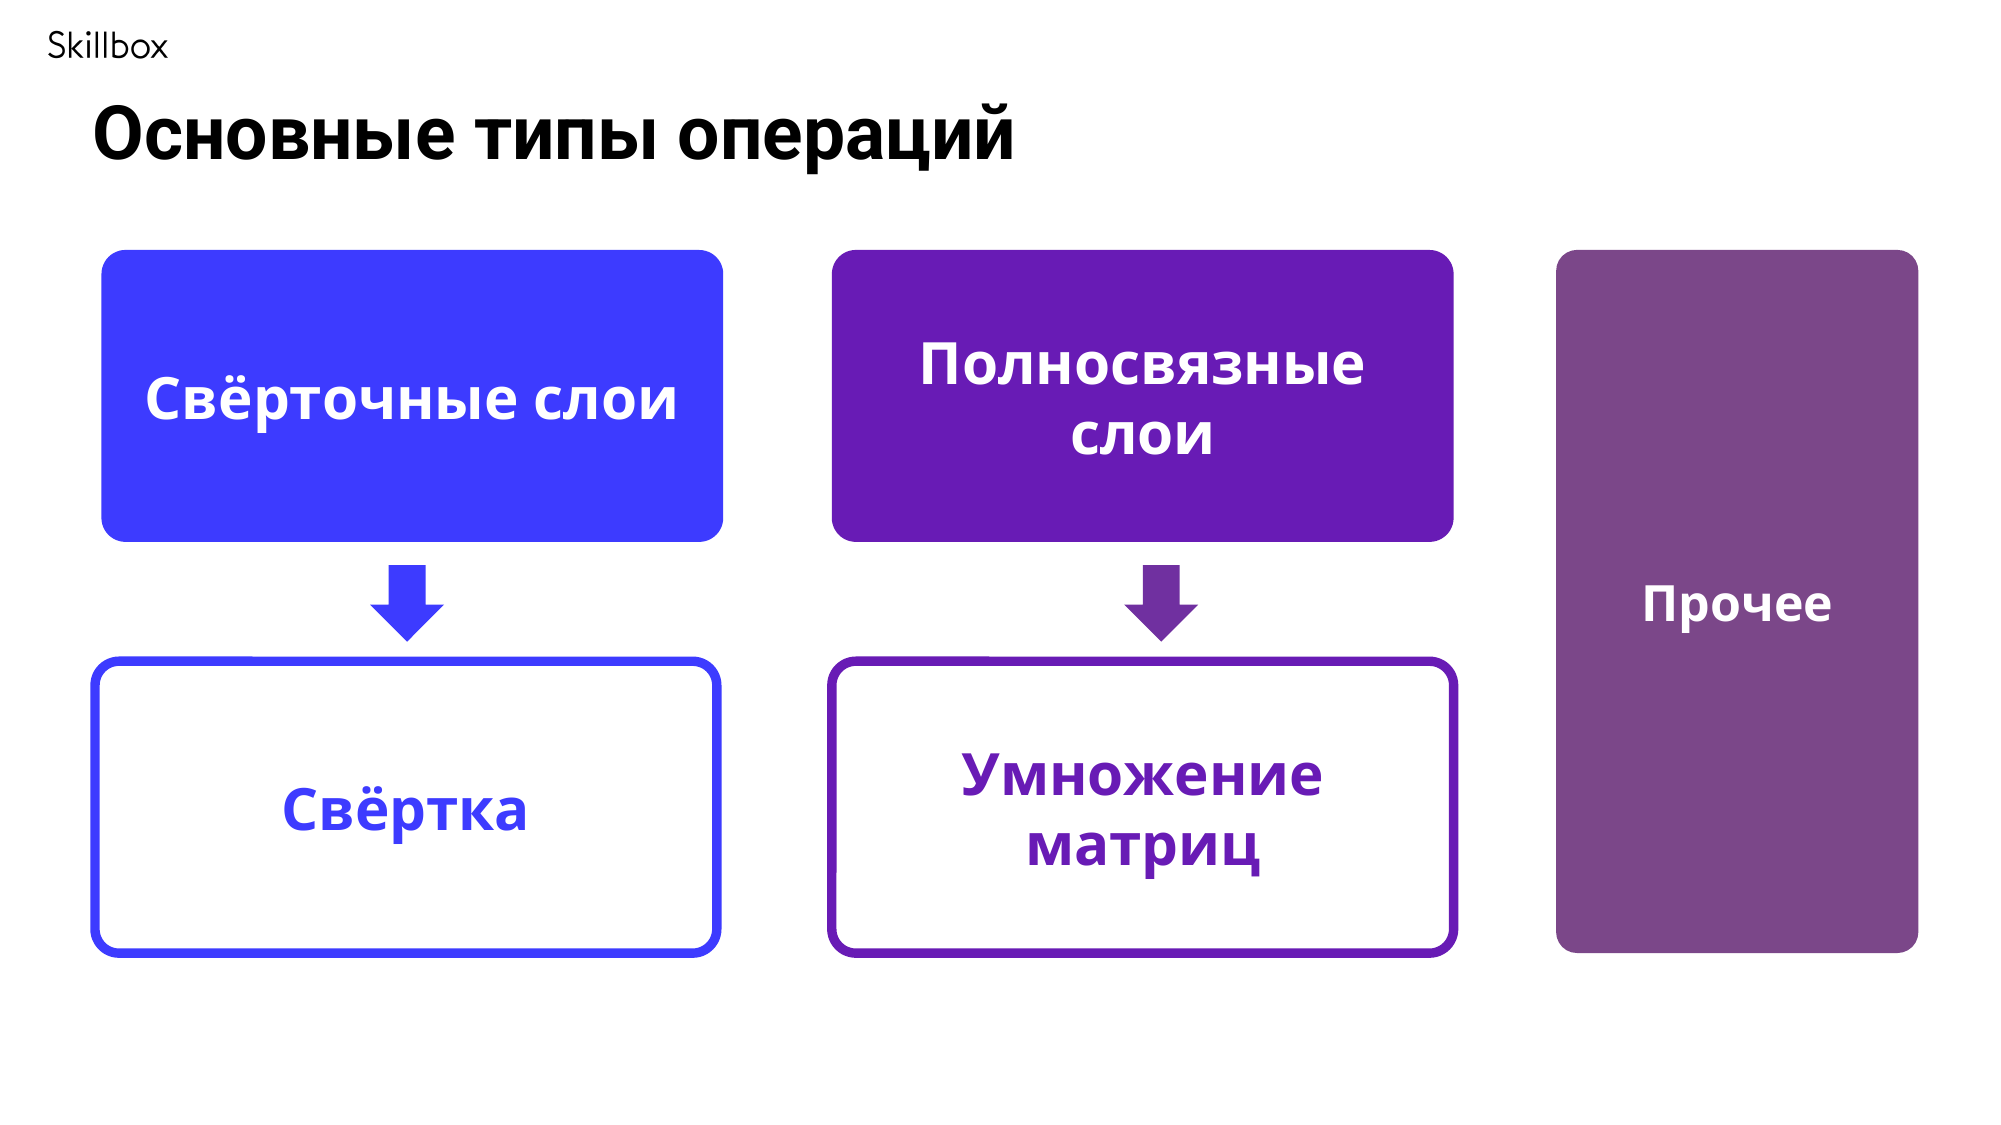

Основные типы операций
Прочее
Свёрточные слои
Полносвязные слои

Свёртка
Умножение матриц